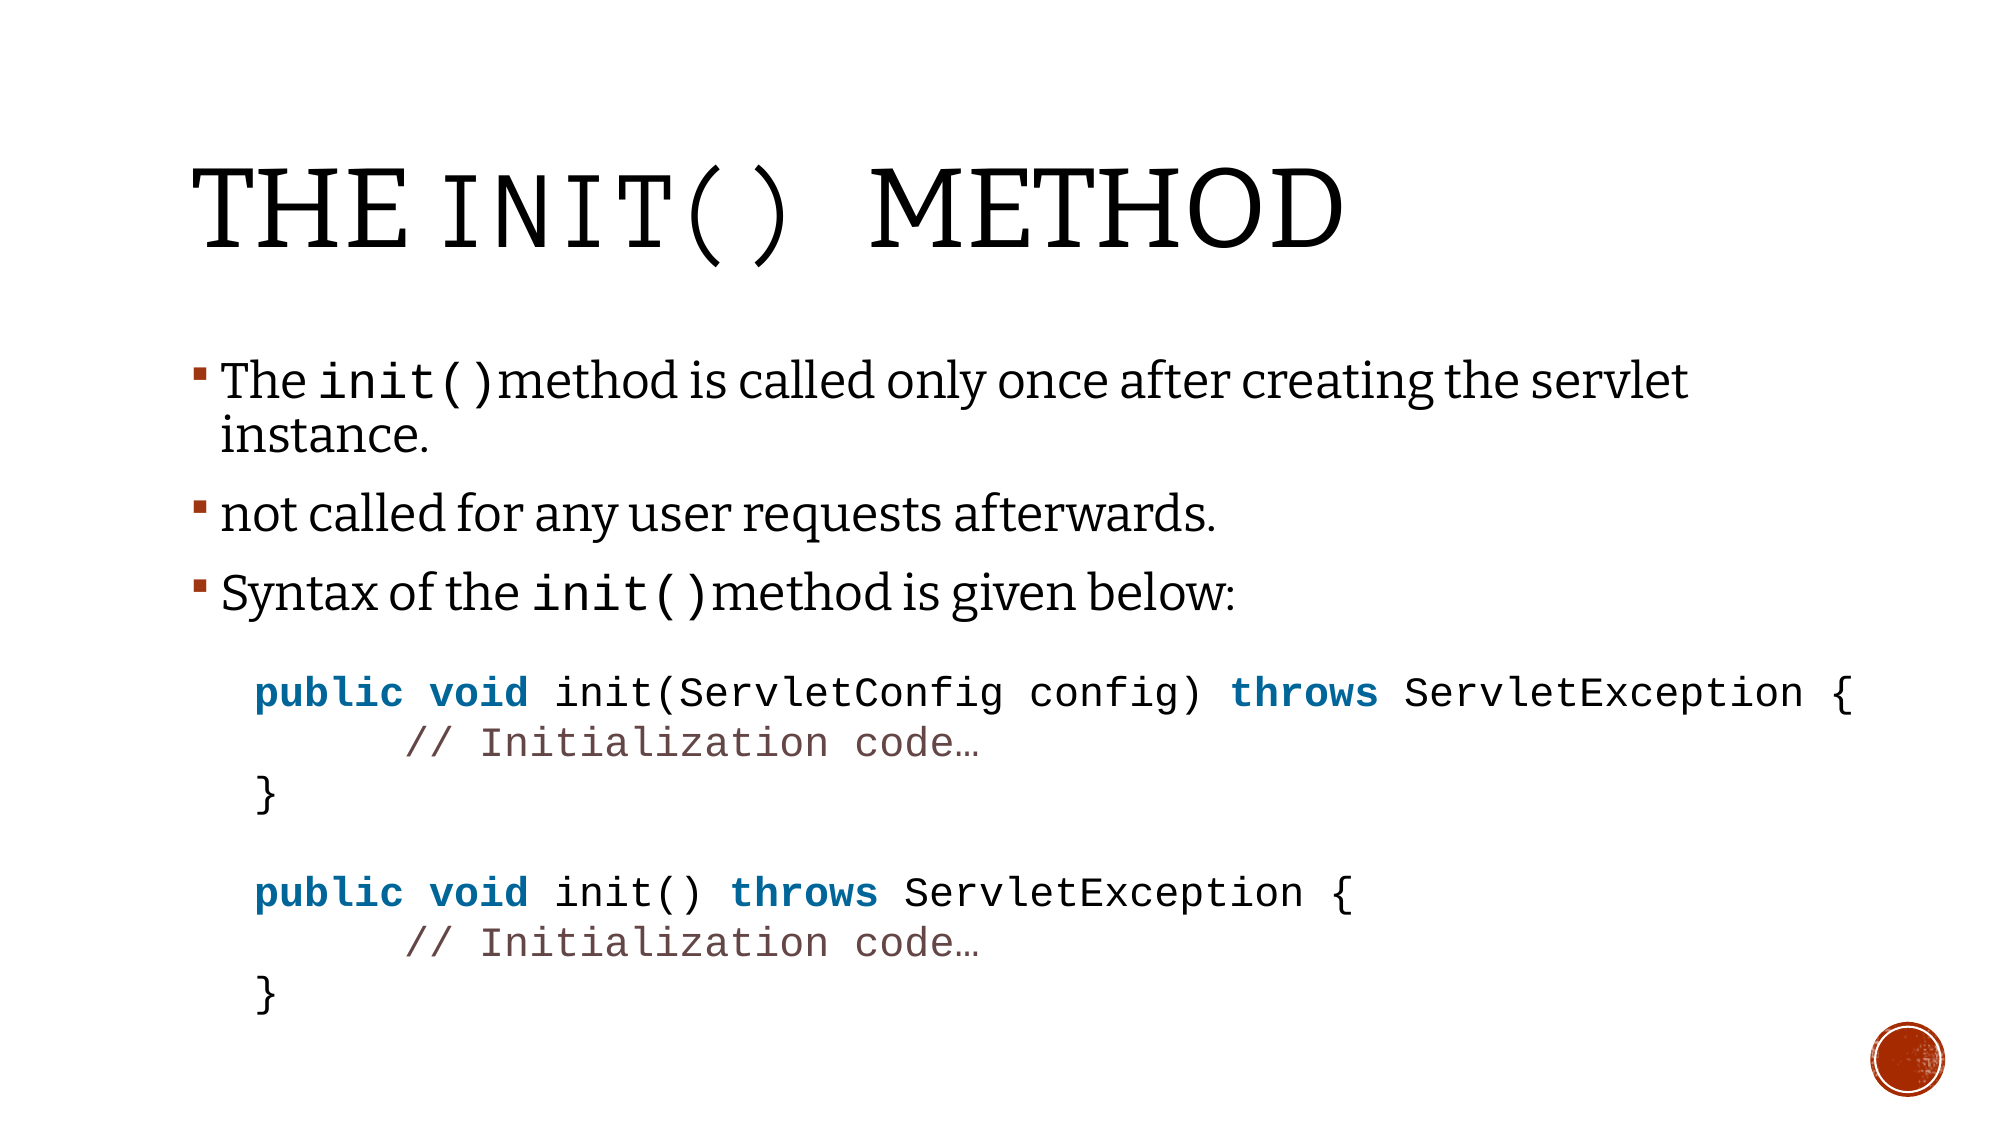

# The init() Method
The init()method is called only once after creating the servlet instance.
not called for any user requests afterwards.
Syntax of the init()method is given below:
public void init(ServletConfig config) throws ServletException {
	// Initialization code…
}

public void init() throws ServletException {
	// Initialization code…
}